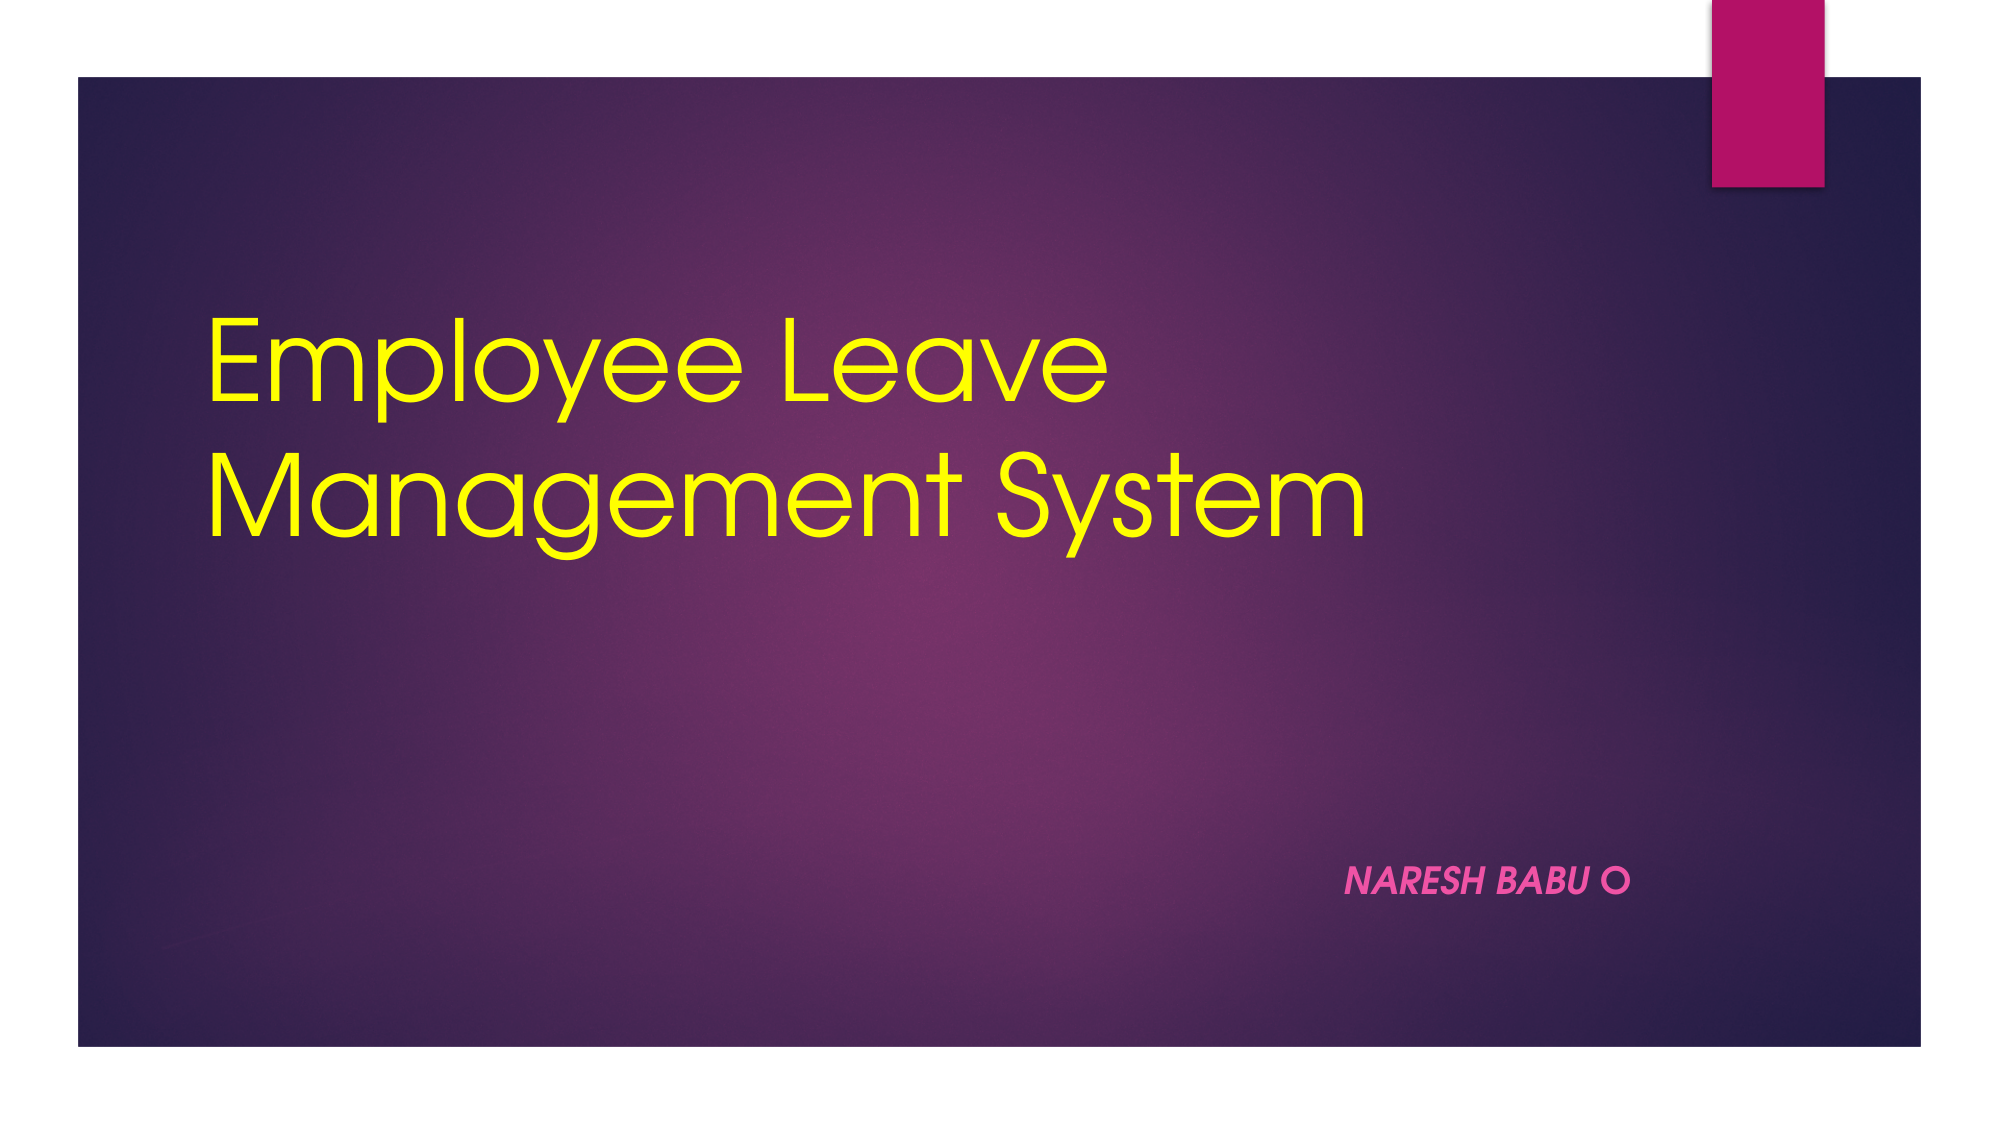

# Employee Leave Management System

Naresh babu O